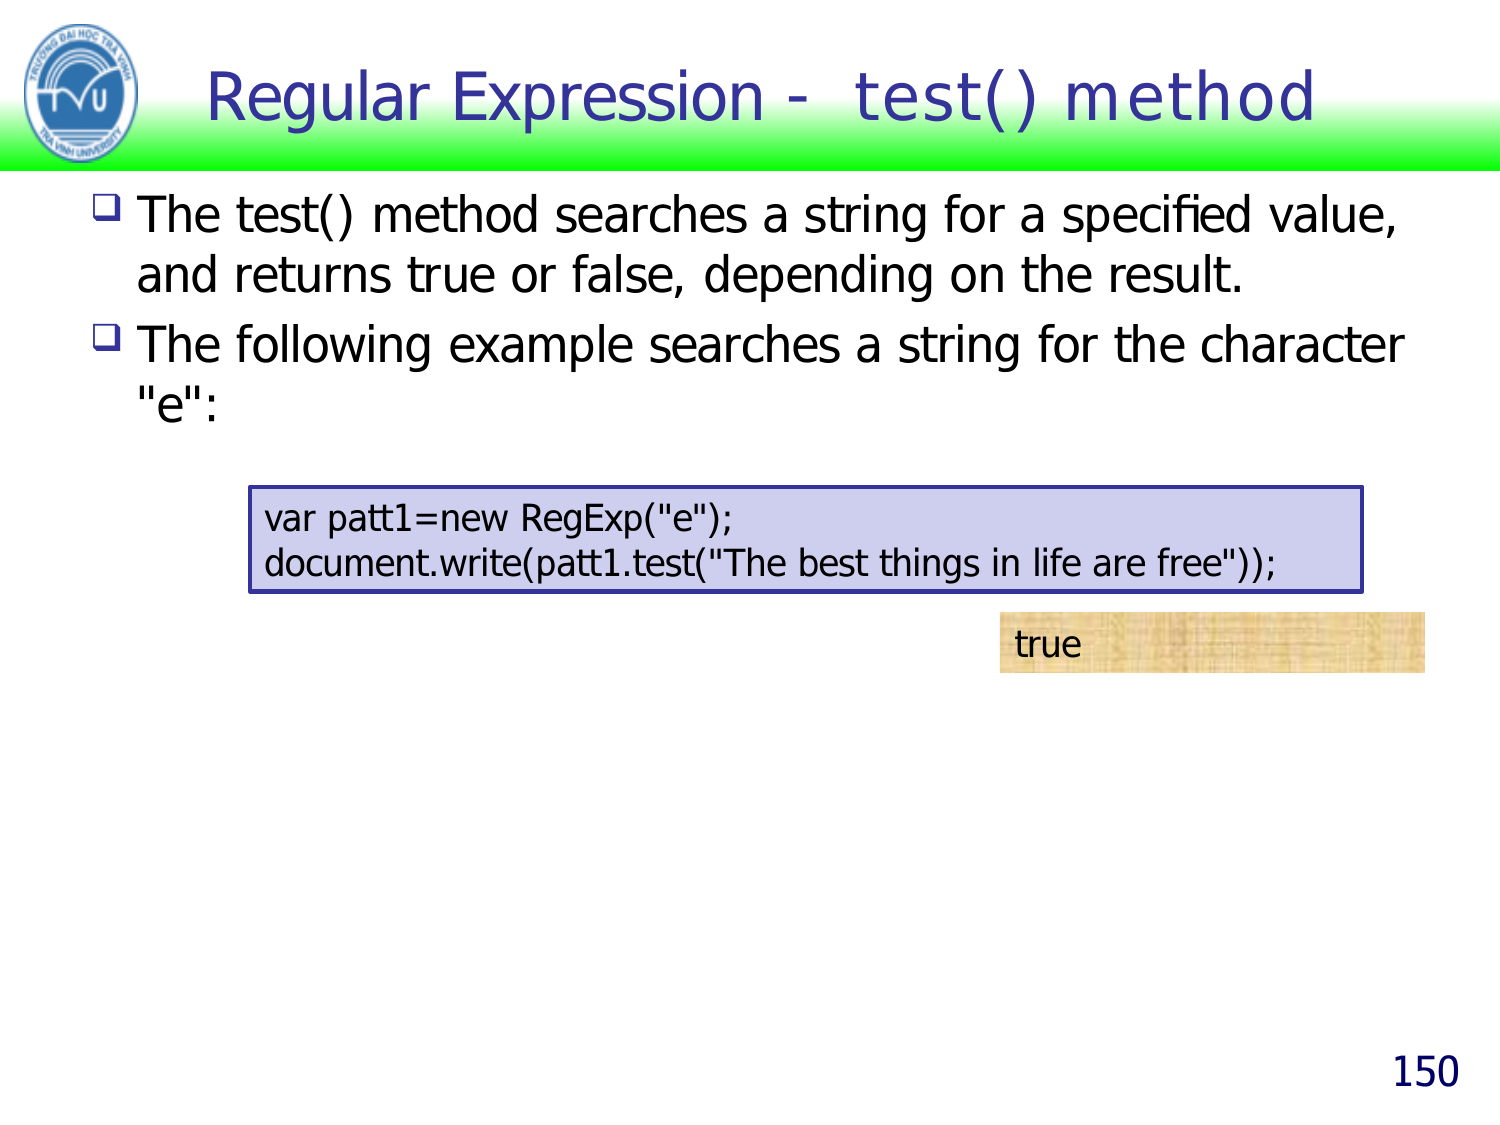

# Regular Expression -  test() method
The test() method searches a string for a specified value, and returns true or false, depending on the result.
The following example searches a string for the character "e":

var patt1=new RegExp("e");
document.write(patt1.test("The best things in life are free"));
true
150